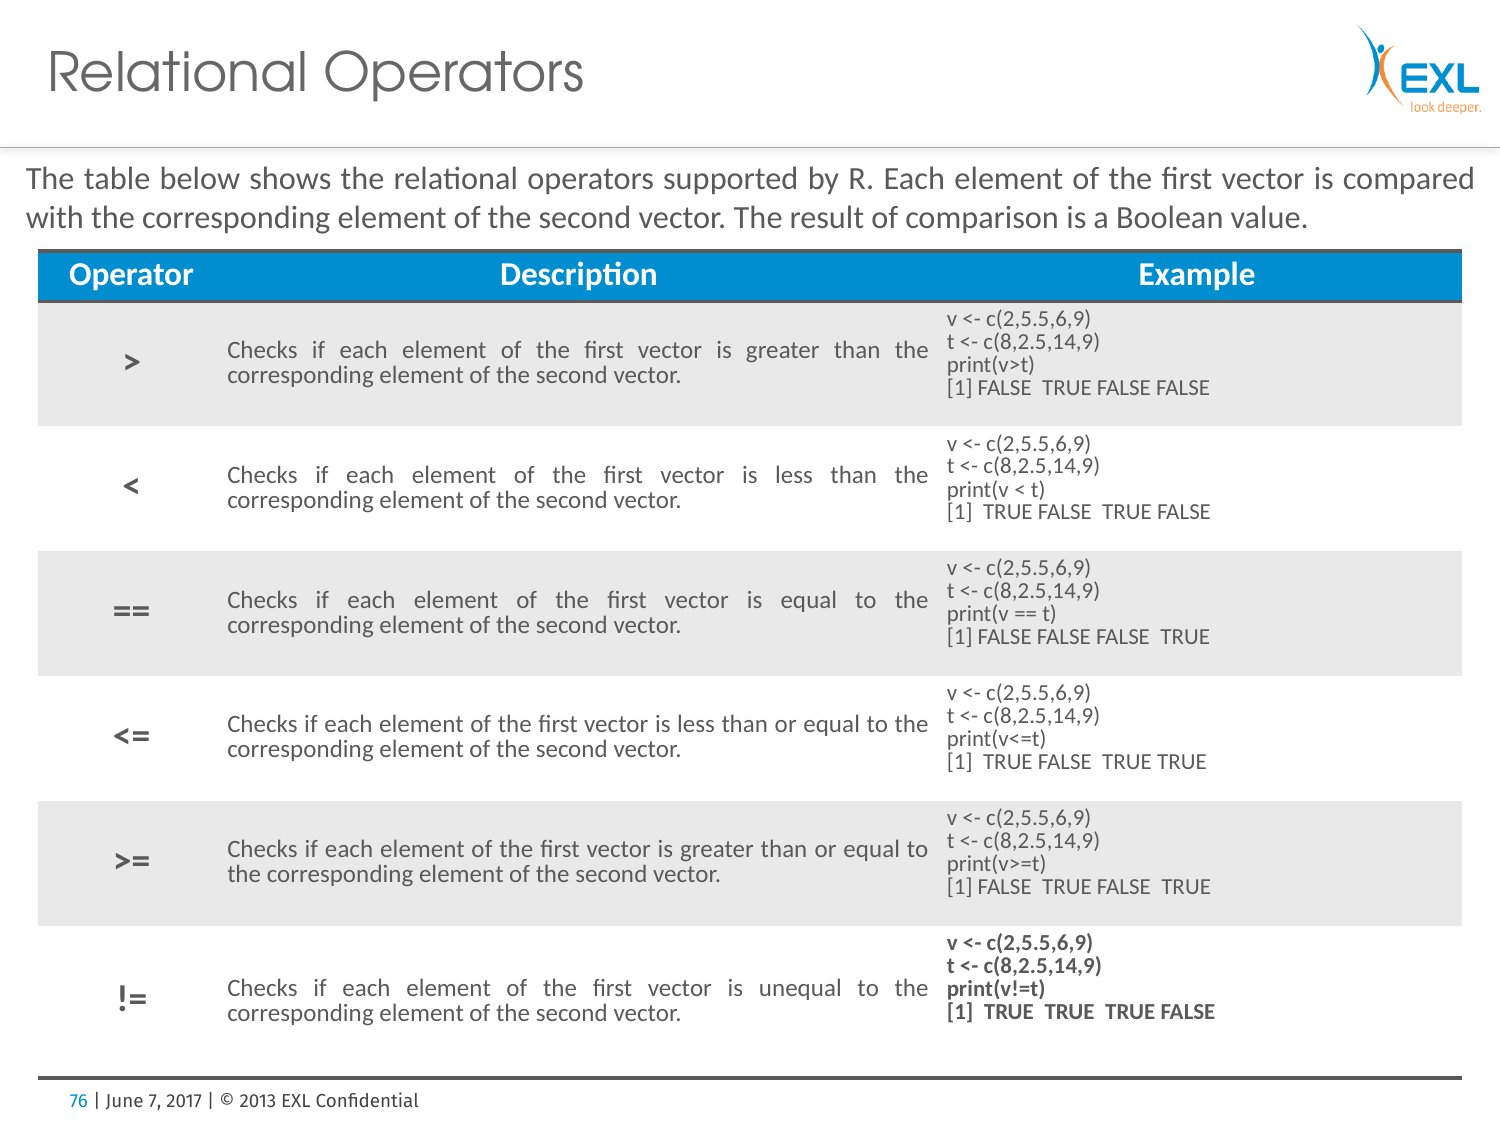

Relational Operators
The table below shows the relational operators supported by R. Each element of the first vector is compared with the corresponding element of the second vector. The result of comparison is a Boolean value.
| Operator | Description | Example |
| --- | --- | --- |
| > | Checks if each element of the first vector is greater than the corresponding element of the second vector. | v <- c(2,5.5,6,9) t <- c(8,2.5,14,9) print(v>t) [1] FALSE TRUE FALSE FALSE |
| < | Checks if each element of the first vector is less than the corresponding element of the second vector. | v <- c(2,5.5,6,9) t <- c(8,2.5,14,9) print(v < t) [1] TRUE FALSE TRUE FALSE |
| == | Checks if each element of the first vector is equal to the corresponding element of the second vector. | v <- c(2,5.5,6,9) t <- c(8,2.5,14,9) print(v == t) [1] FALSE FALSE FALSE TRUE |
| <= | Checks if each element of the first vector is less than or equal to the corresponding element of the second vector. | v <- c(2,5.5,6,9) t <- c(8,2.5,14,9) print(v<=t) [1] TRUE FALSE TRUE TRUE |
| >= | Checks if each element of the first vector is greater than or equal to the corresponding element of the second vector. | v <- c(2,5.5,6,9) t <- c(8,2.5,14,9) print(v>=t) [1] FALSE TRUE FALSE TRUE |
| != | Checks if each element of the first vector is unequal to the corresponding element of the second vector. | v <- c(2,5.5,6,9) t <- c(8,2.5,14,9) print(v!=t) [1] TRUE TRUE TRUE FALSE |